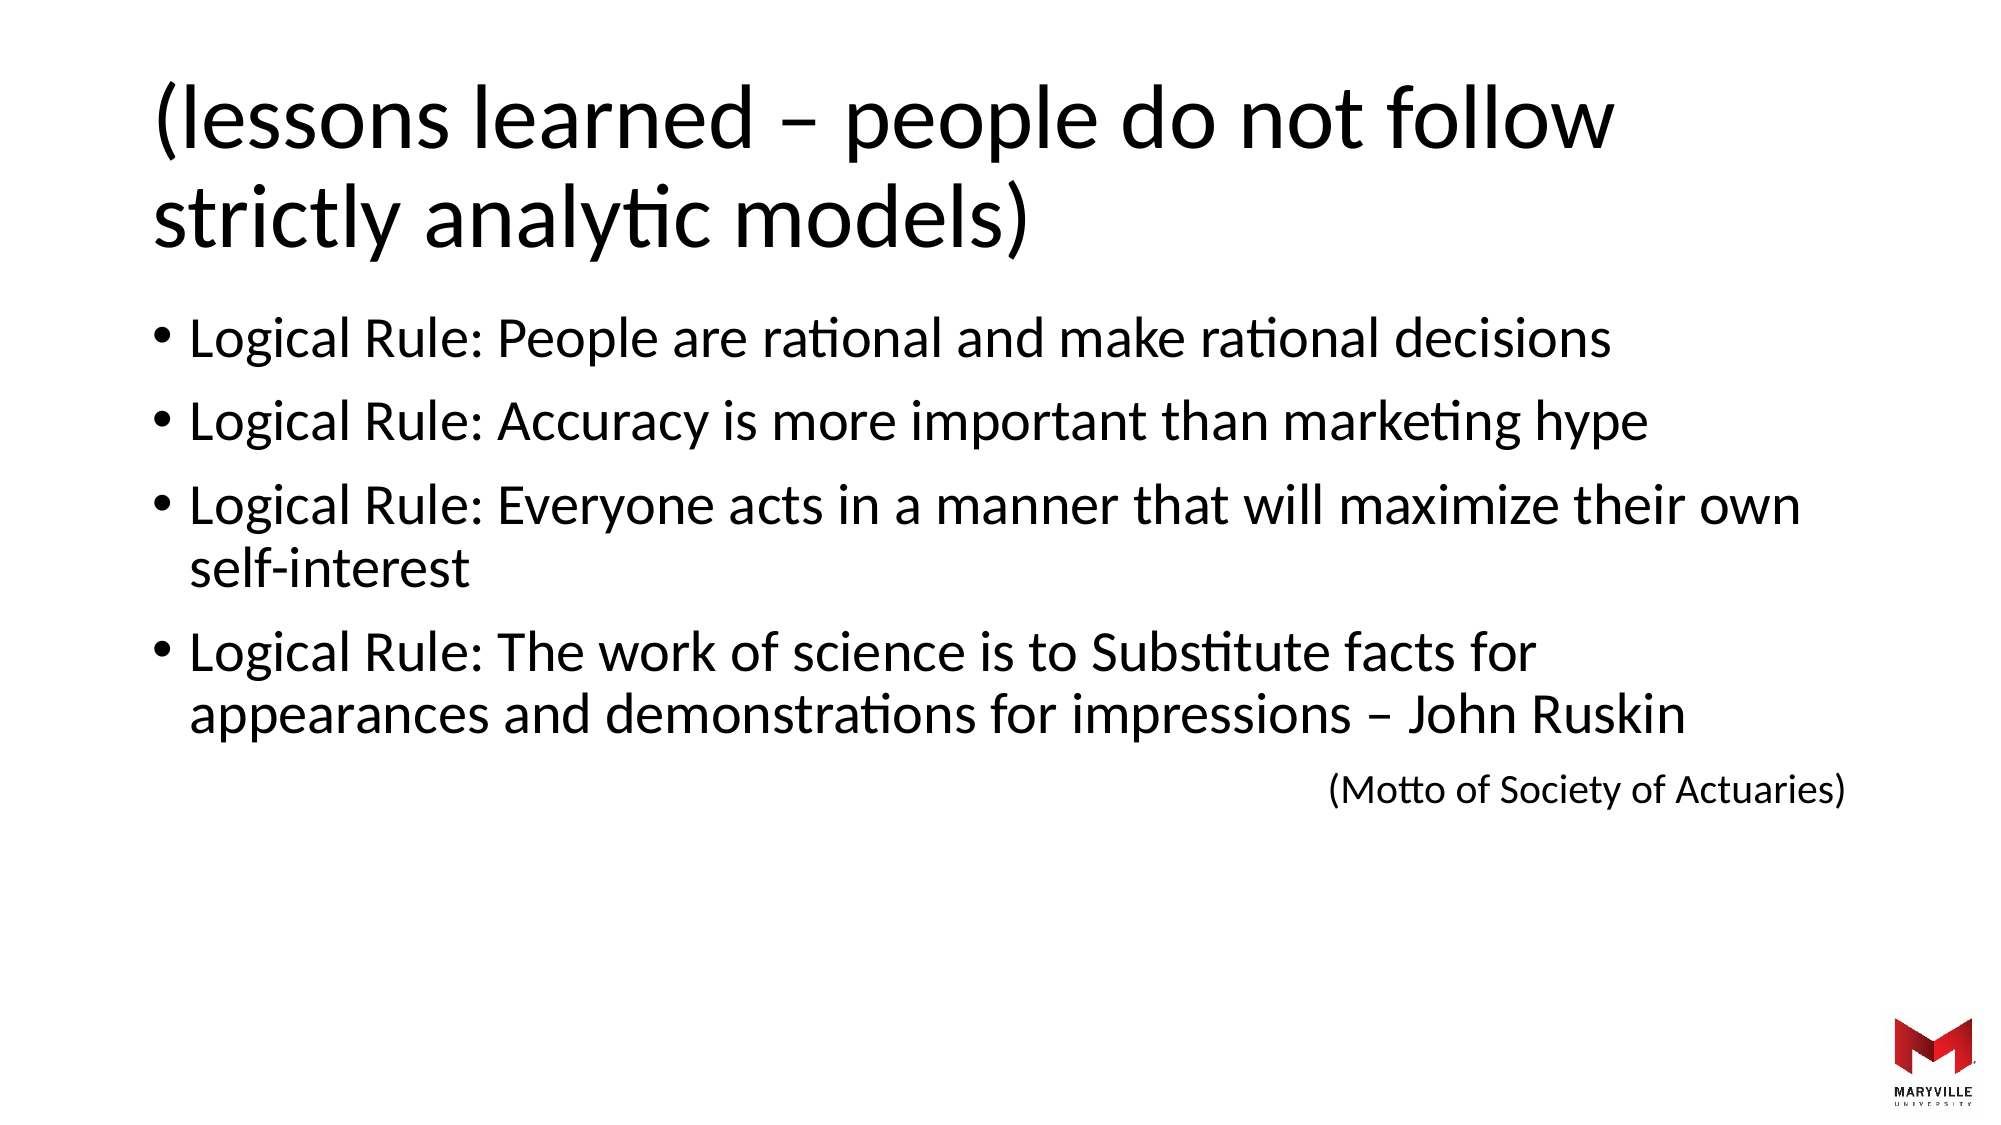

# (lessons learned – people do not follow strictly analytic models)
Logical Rule: People are rational and make rational decisions
Logical Rule: Accuracy is more important than marketing hype
Logical Rule: Everyone acts in a manner that will maximize their own self-interest
Logical Rule: The work of science is to Substitute facts for appearances and demonstrations for impressions – John Ruskin
(Motto of Society of Actuaries)